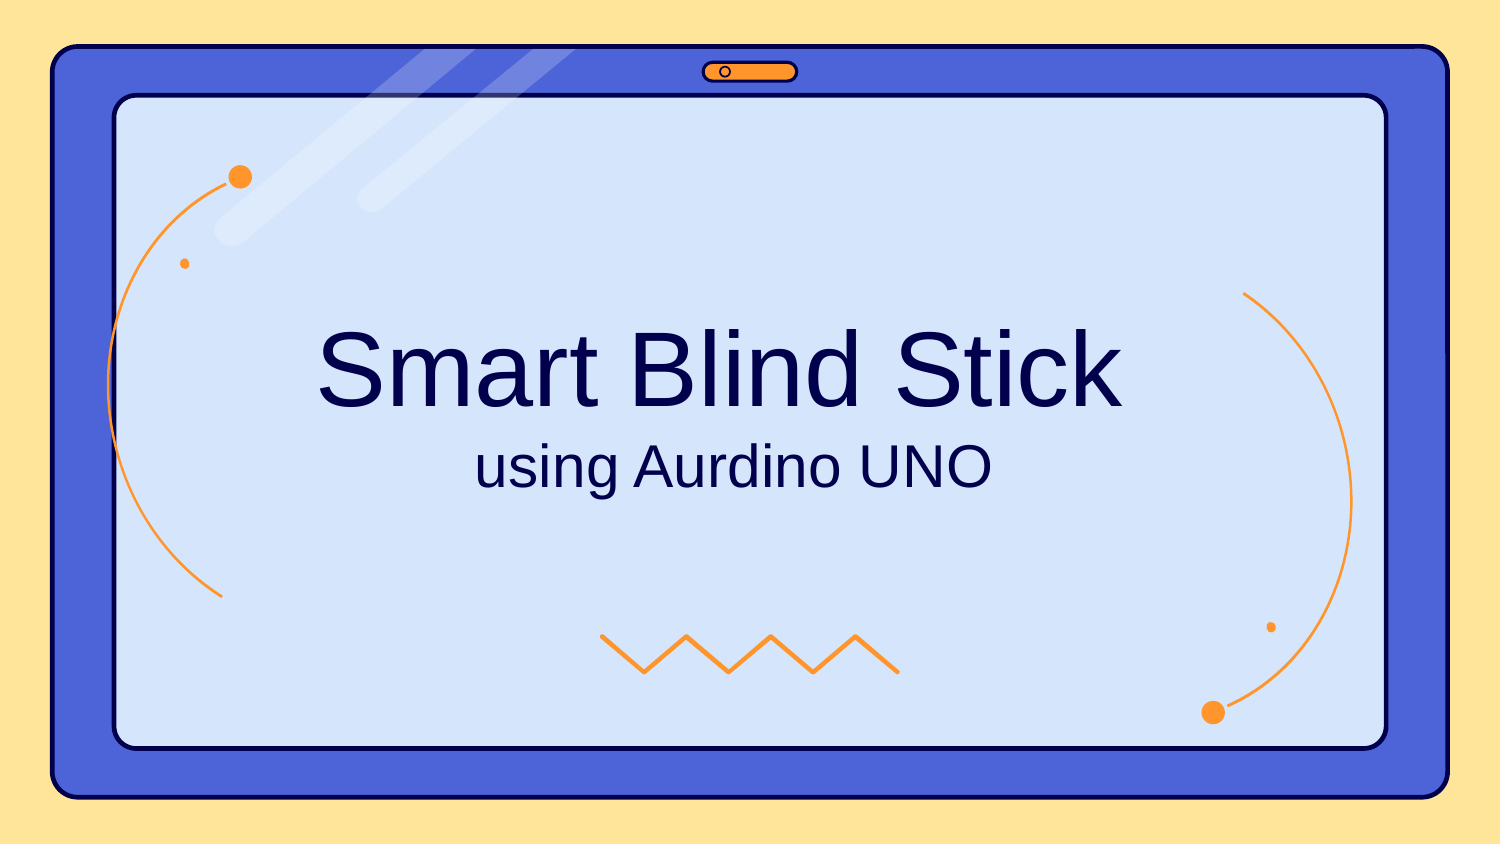

# Smart Blind Stick using Aurdino UNO